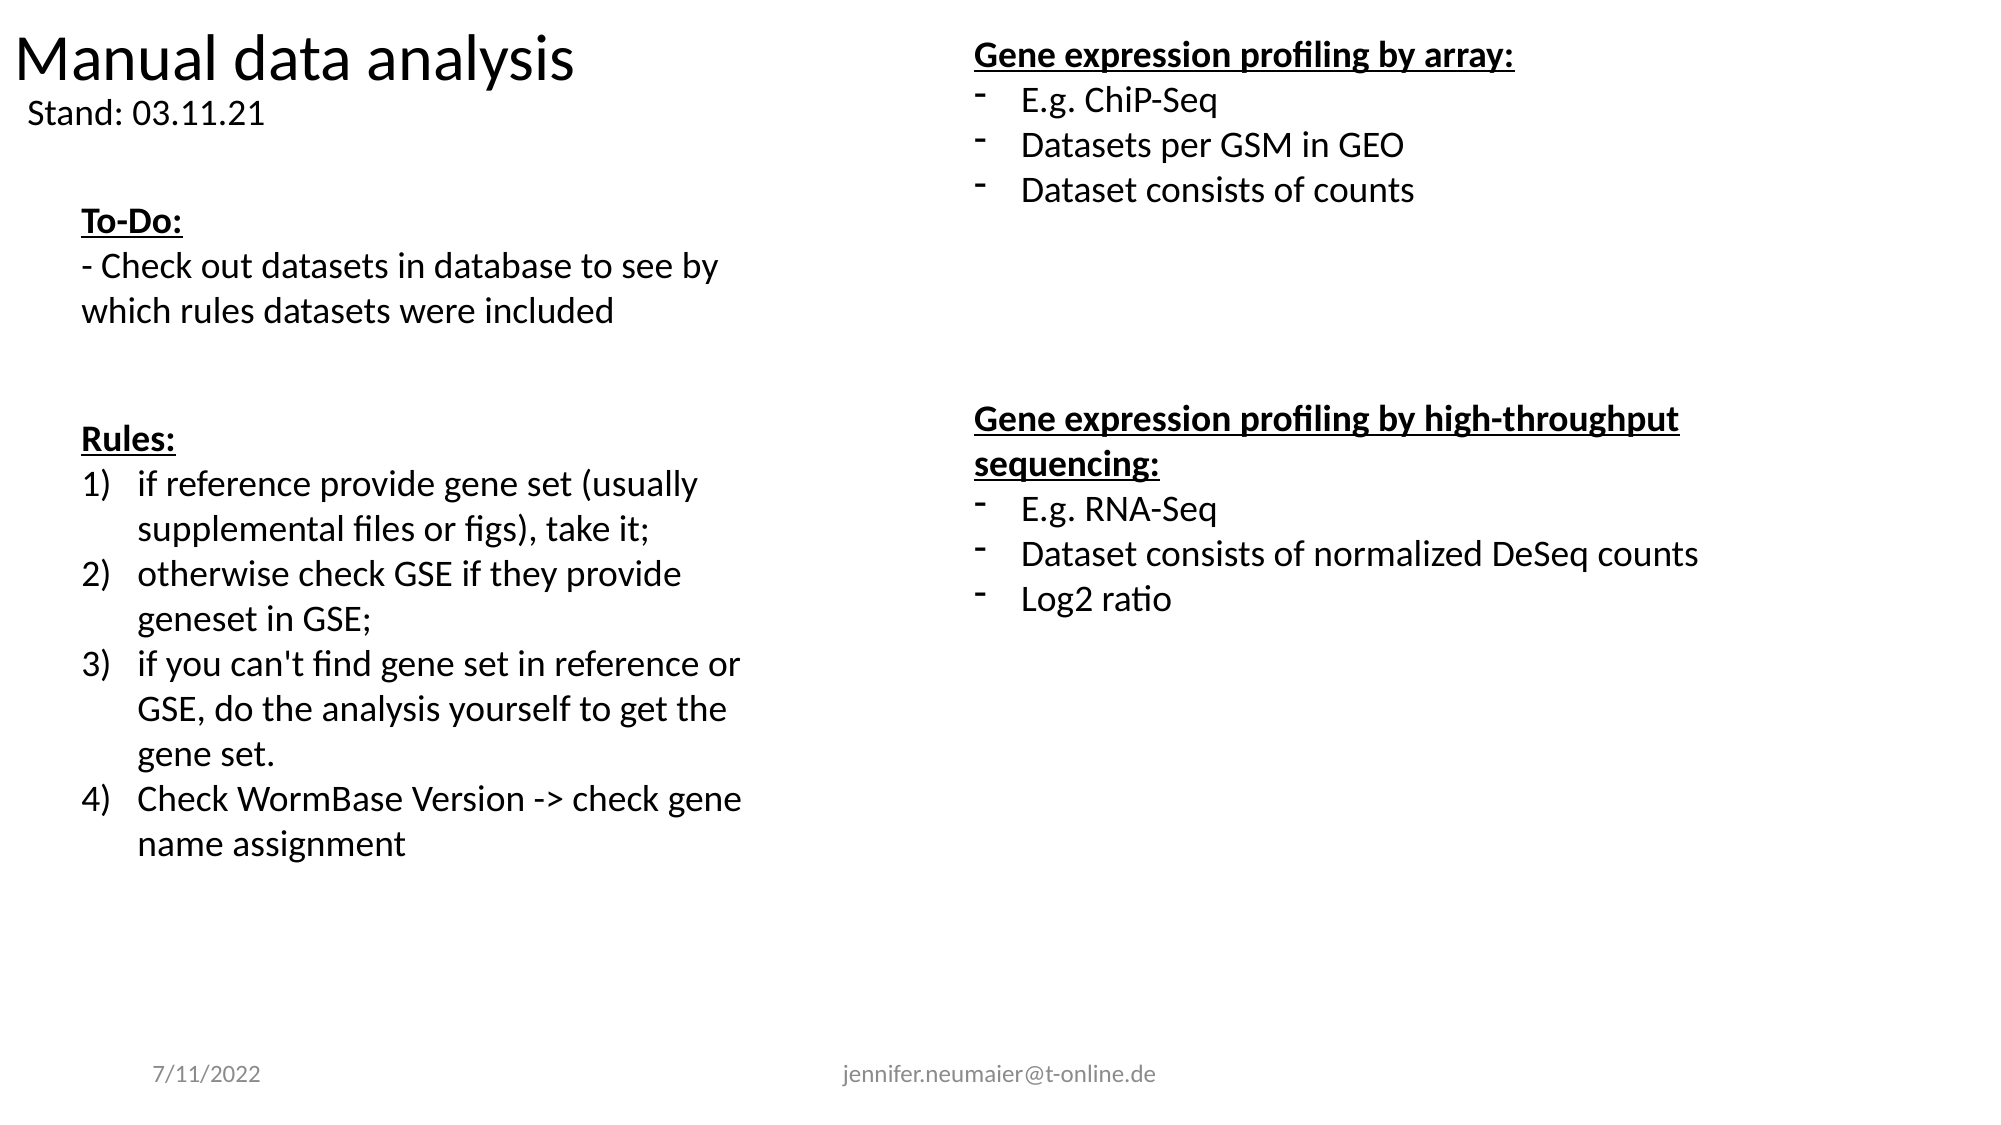

Manual data analysis
Gene expression profiling by array:
E.g. ChiP-Seq
Datasets per GSM in GEO
Dataset consists of counts
Stand: 03.11.21
To-Do:
- Check out datasets in database to see by which rules datasets were included
Gene expression profiling by high-throughput sequencing:
E.g. RNA-Seq
Dataset consists of normalized DeSeq counts
Log2 ratio
Rules:
if reference provide gene set (usually supplemental files or figs), take it;
otherwise check GSE if they provide geneset in GSE;
if you can't find gene set in reference or GSE, do the analysis yourself to get the gene set.
Check WormBase Version -> check gene name assignment
7/11/2022
jennifer.neumaier@t-online.de